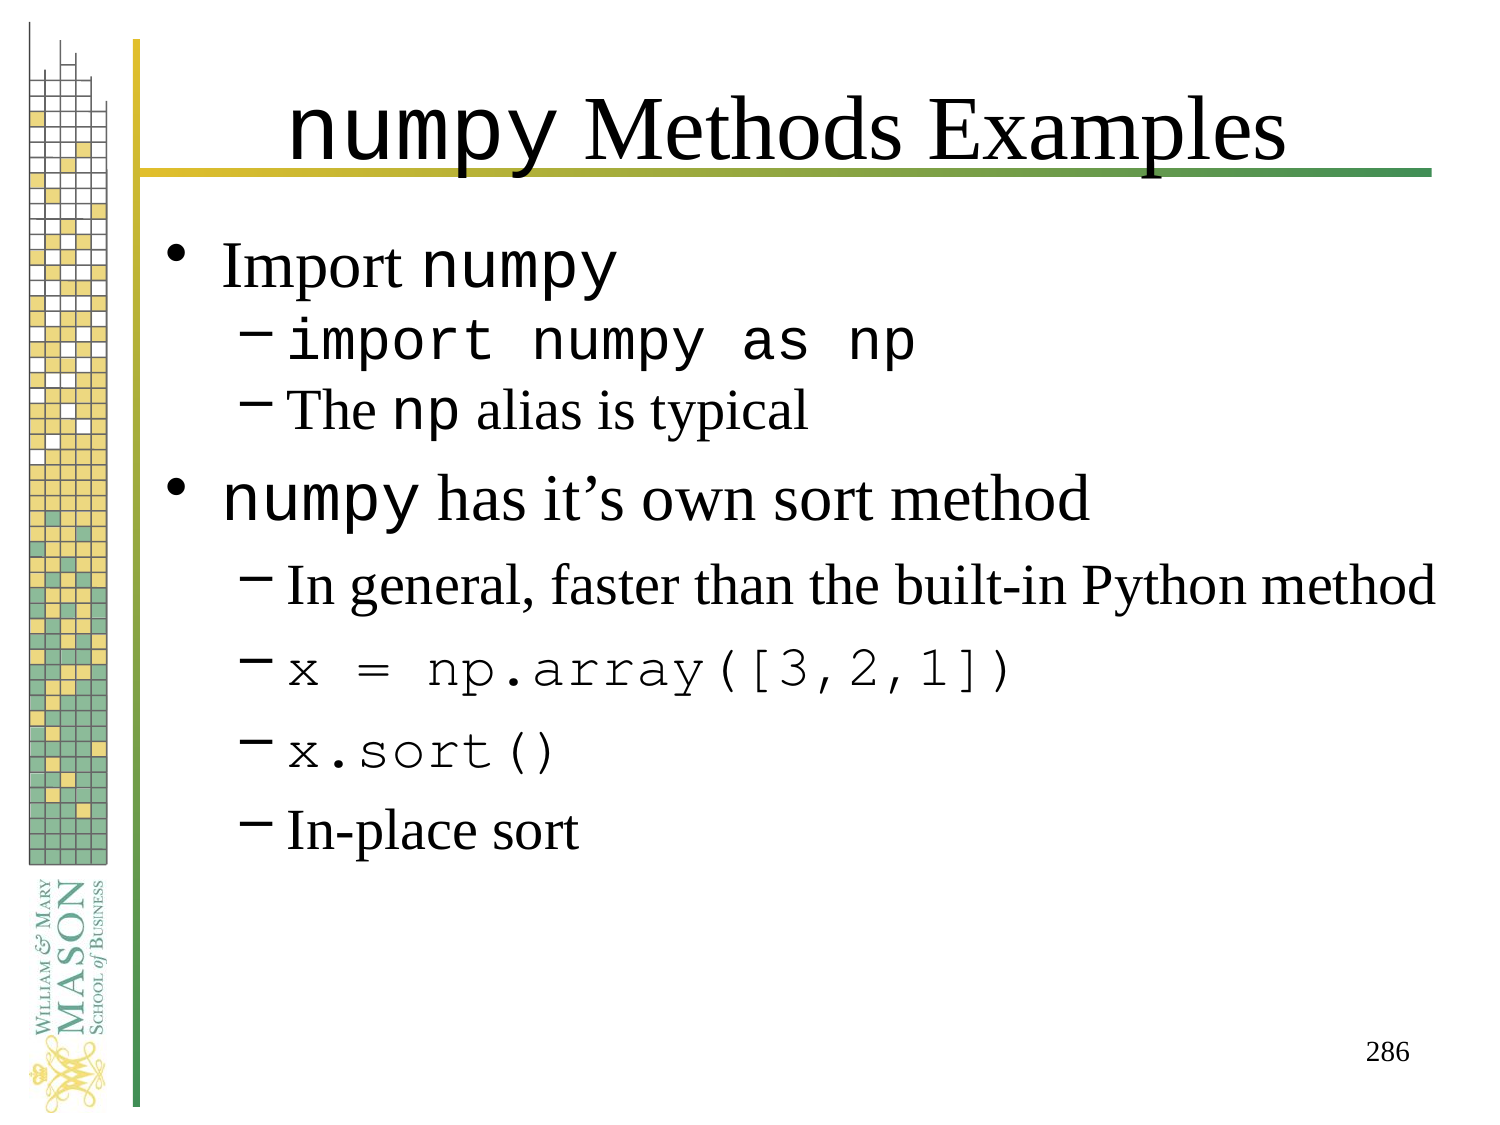

# numpy Methods Examples
Import numpy
import numpy as np
The np alias is typical
numpy has it’s own sort method
In general, faster than the built-in Python method
x = np.array([3,2,1])
x.sort()
In-place sort
286